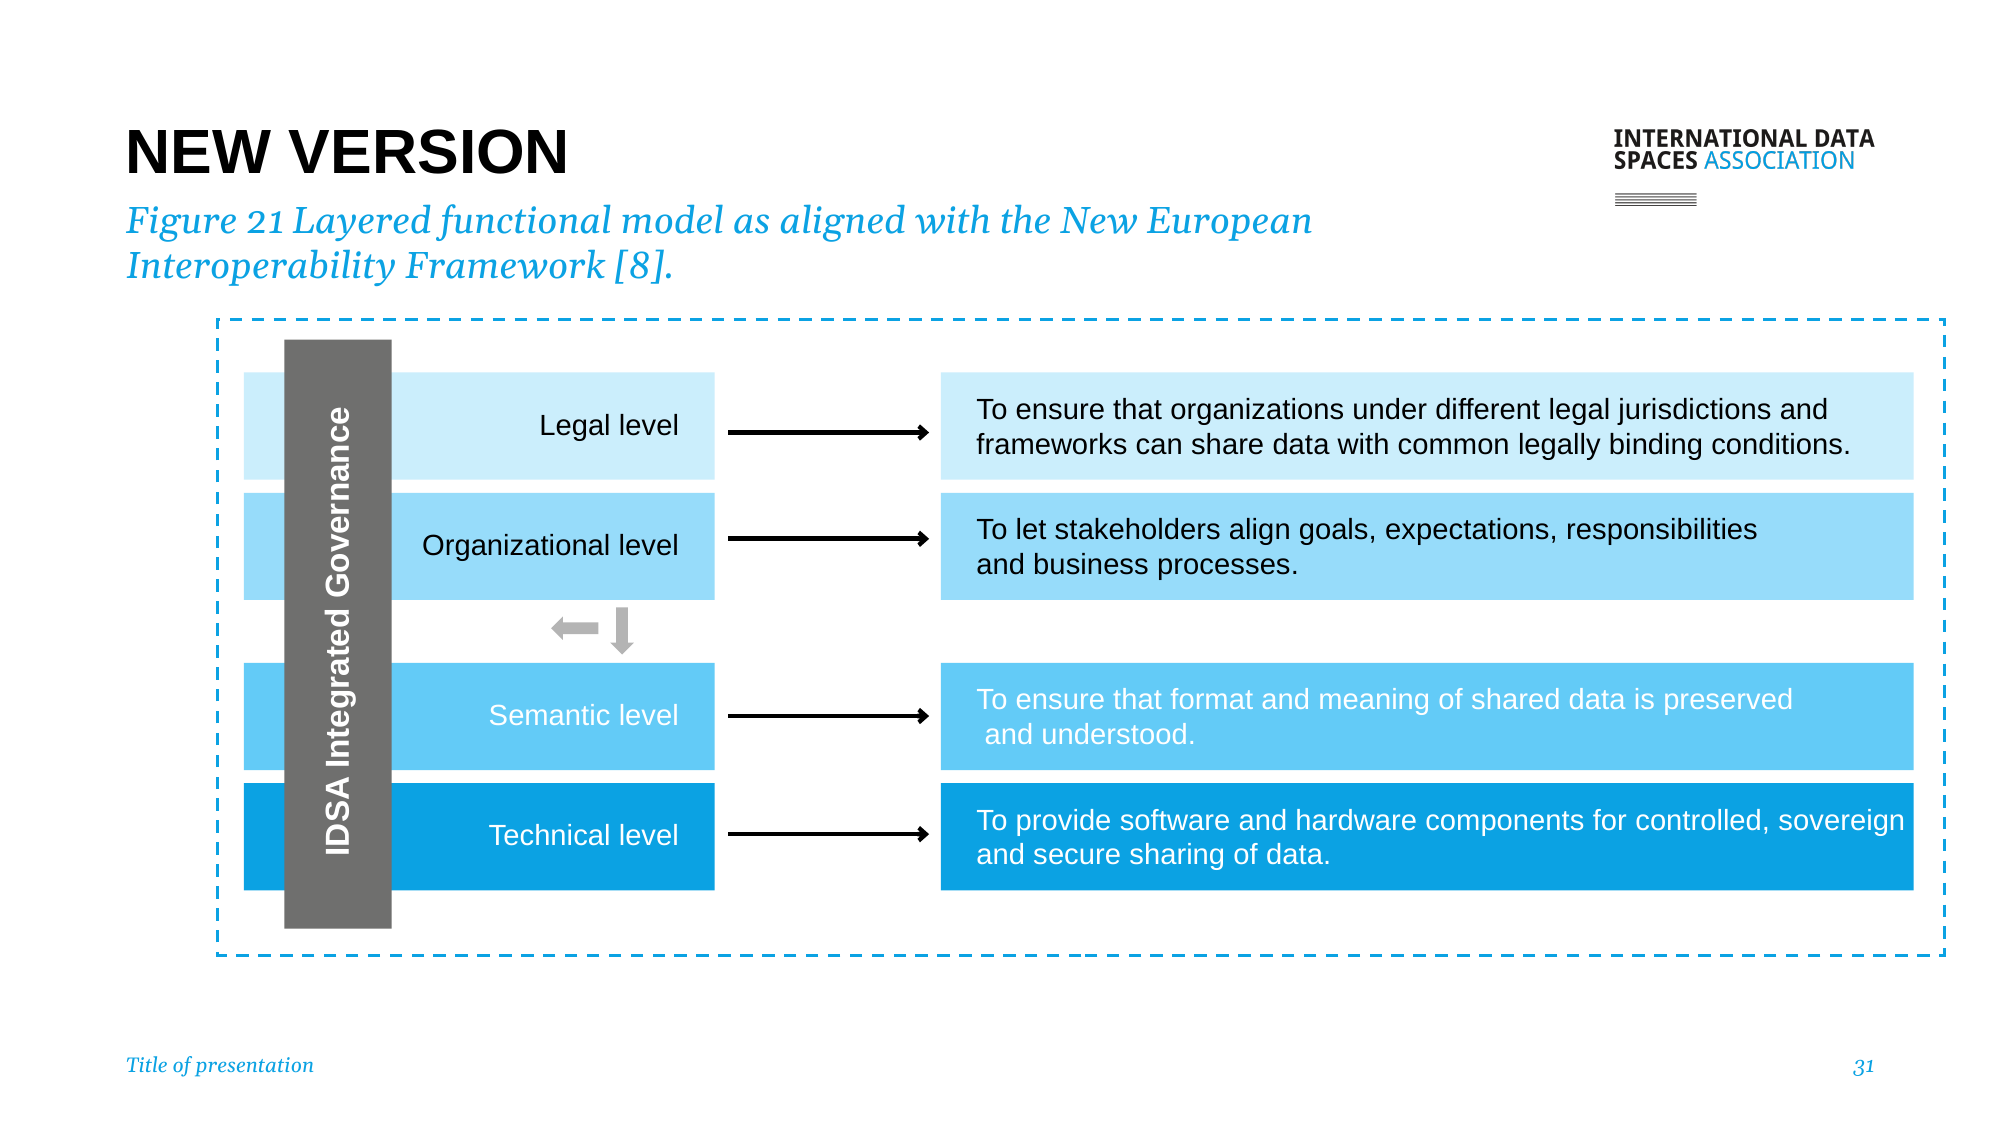

# NEW VERSION
Figure 21 Layered functional model as aligned with the New European Interoperability Framework [8].

To ensure that organizations under different legal jurisdictions and frameworks can share data with common legally binding conditions.
Legal level

To let stakeholders align goals, expectations, responsibilities
and business processes.
Organizational level

IDSA Integrated Governance

To ensure that format and meaning of shared data is preserved
 and understood.
Semantic level

To provide software and hardware components for controlled, sovereign and secure sharing of data.
Technical level
Title of presentation
31